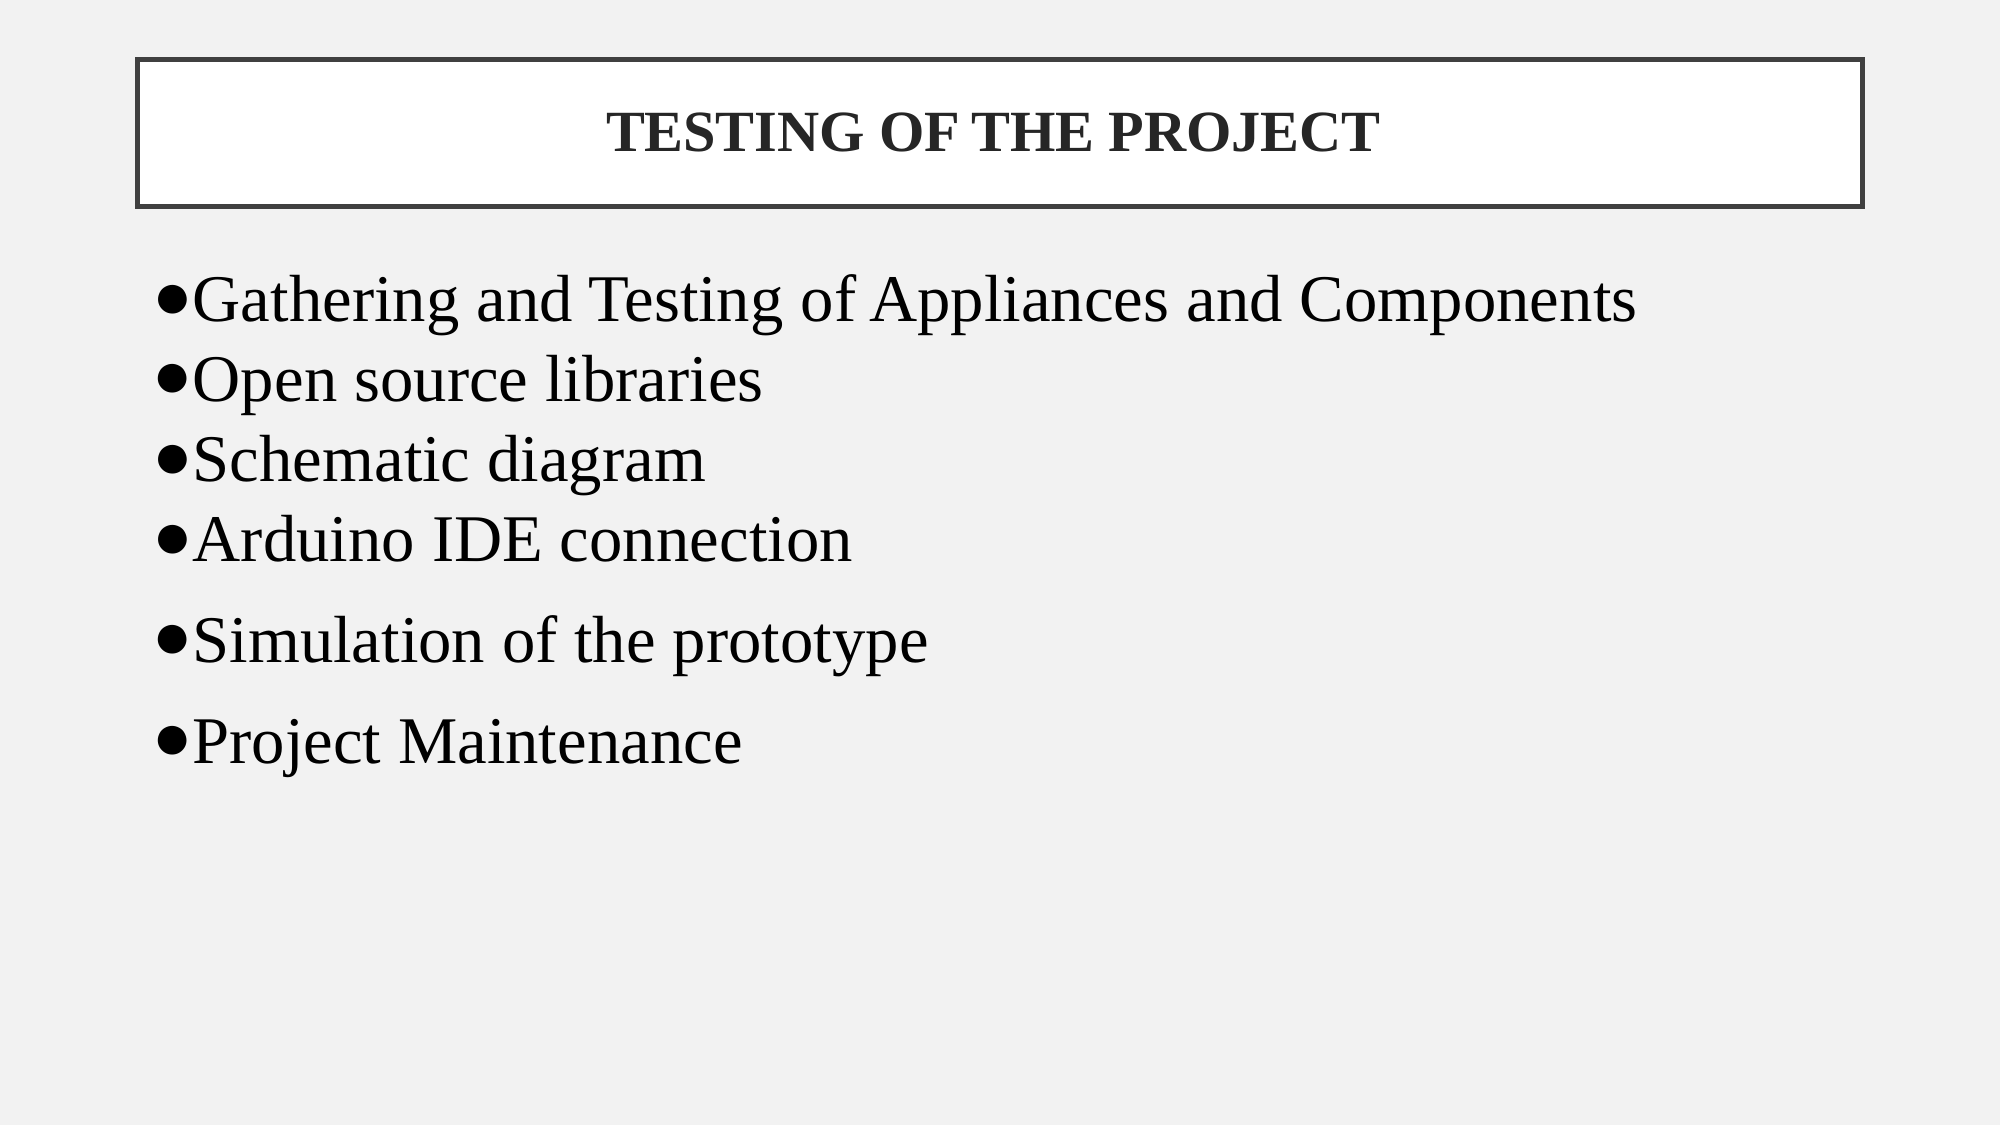

# TESTING OF THE PROJECT
Gathering and Testing of Appliances and Components
Open source libraries
Schematic diagram
Arduino IDE connection
Simulation of the prototype
Project Maintenance